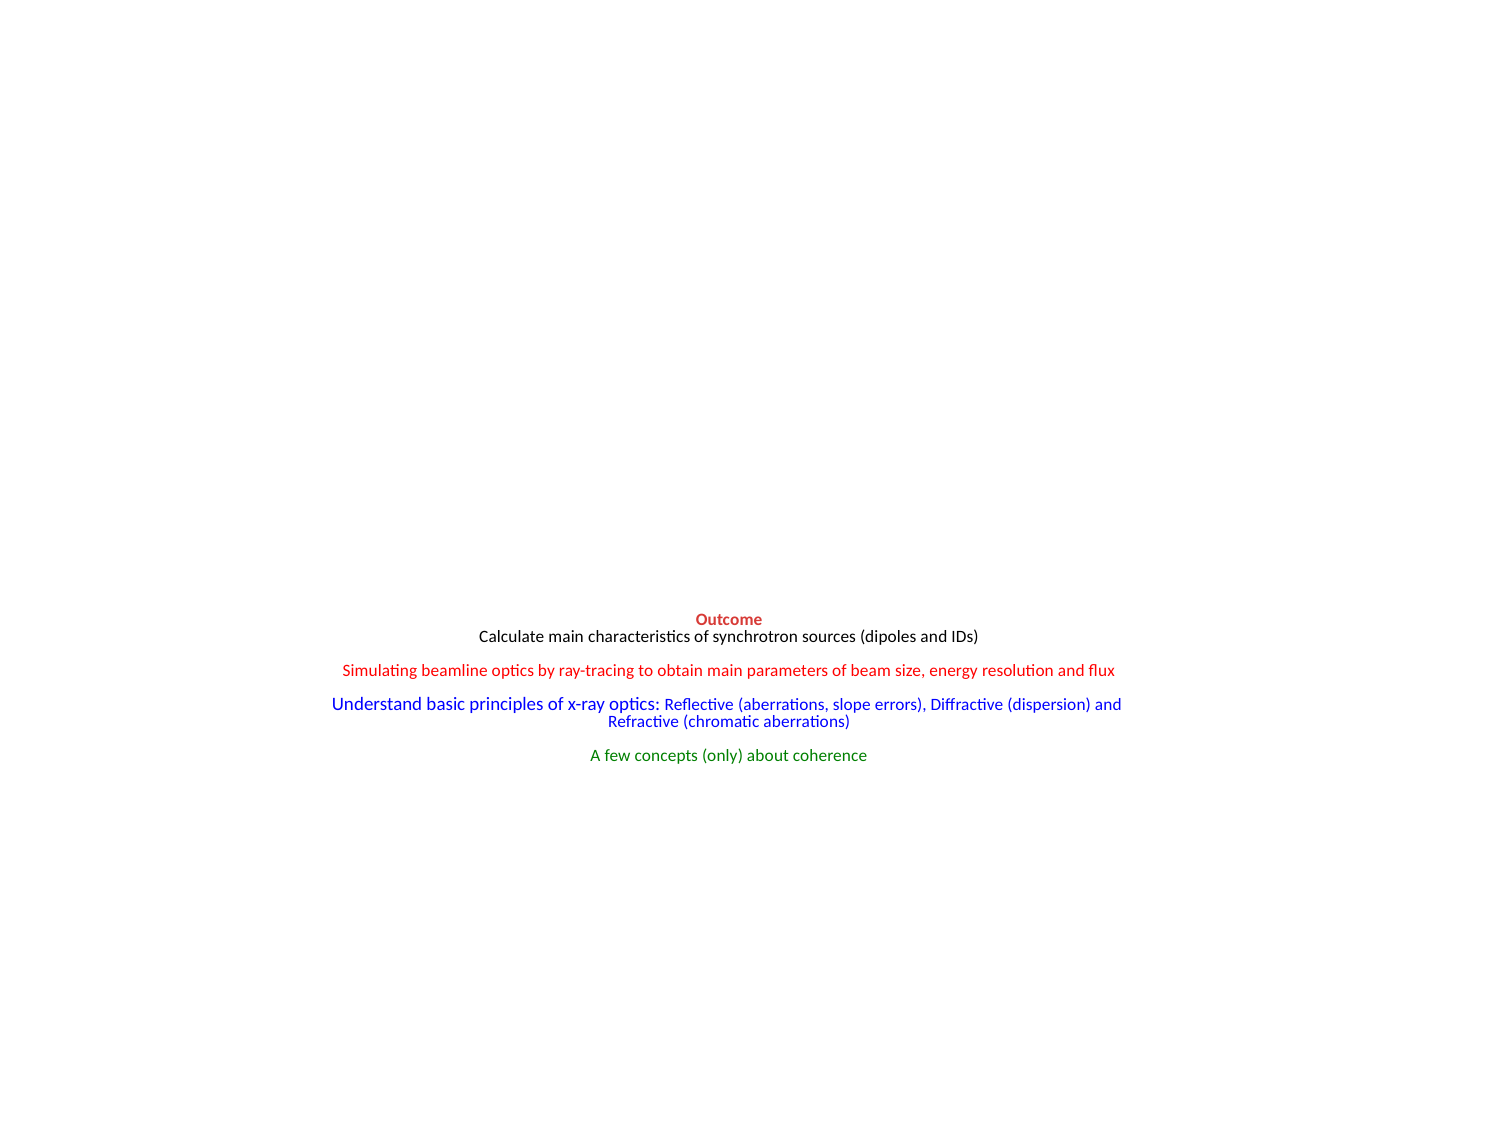

# Outcome Calculate main characteristics of synchrotron sources (dipoles and IDs) Simulating beamline optics by ray-tracing to obtain main parameters of beam size, energy resolution and flux Understand basic principles of x-ray optics: Reflective (aberrations, slope errors), Diffractive (dispersion) and Refractive (chromatic aberrations) A few concepts (only) about coherence